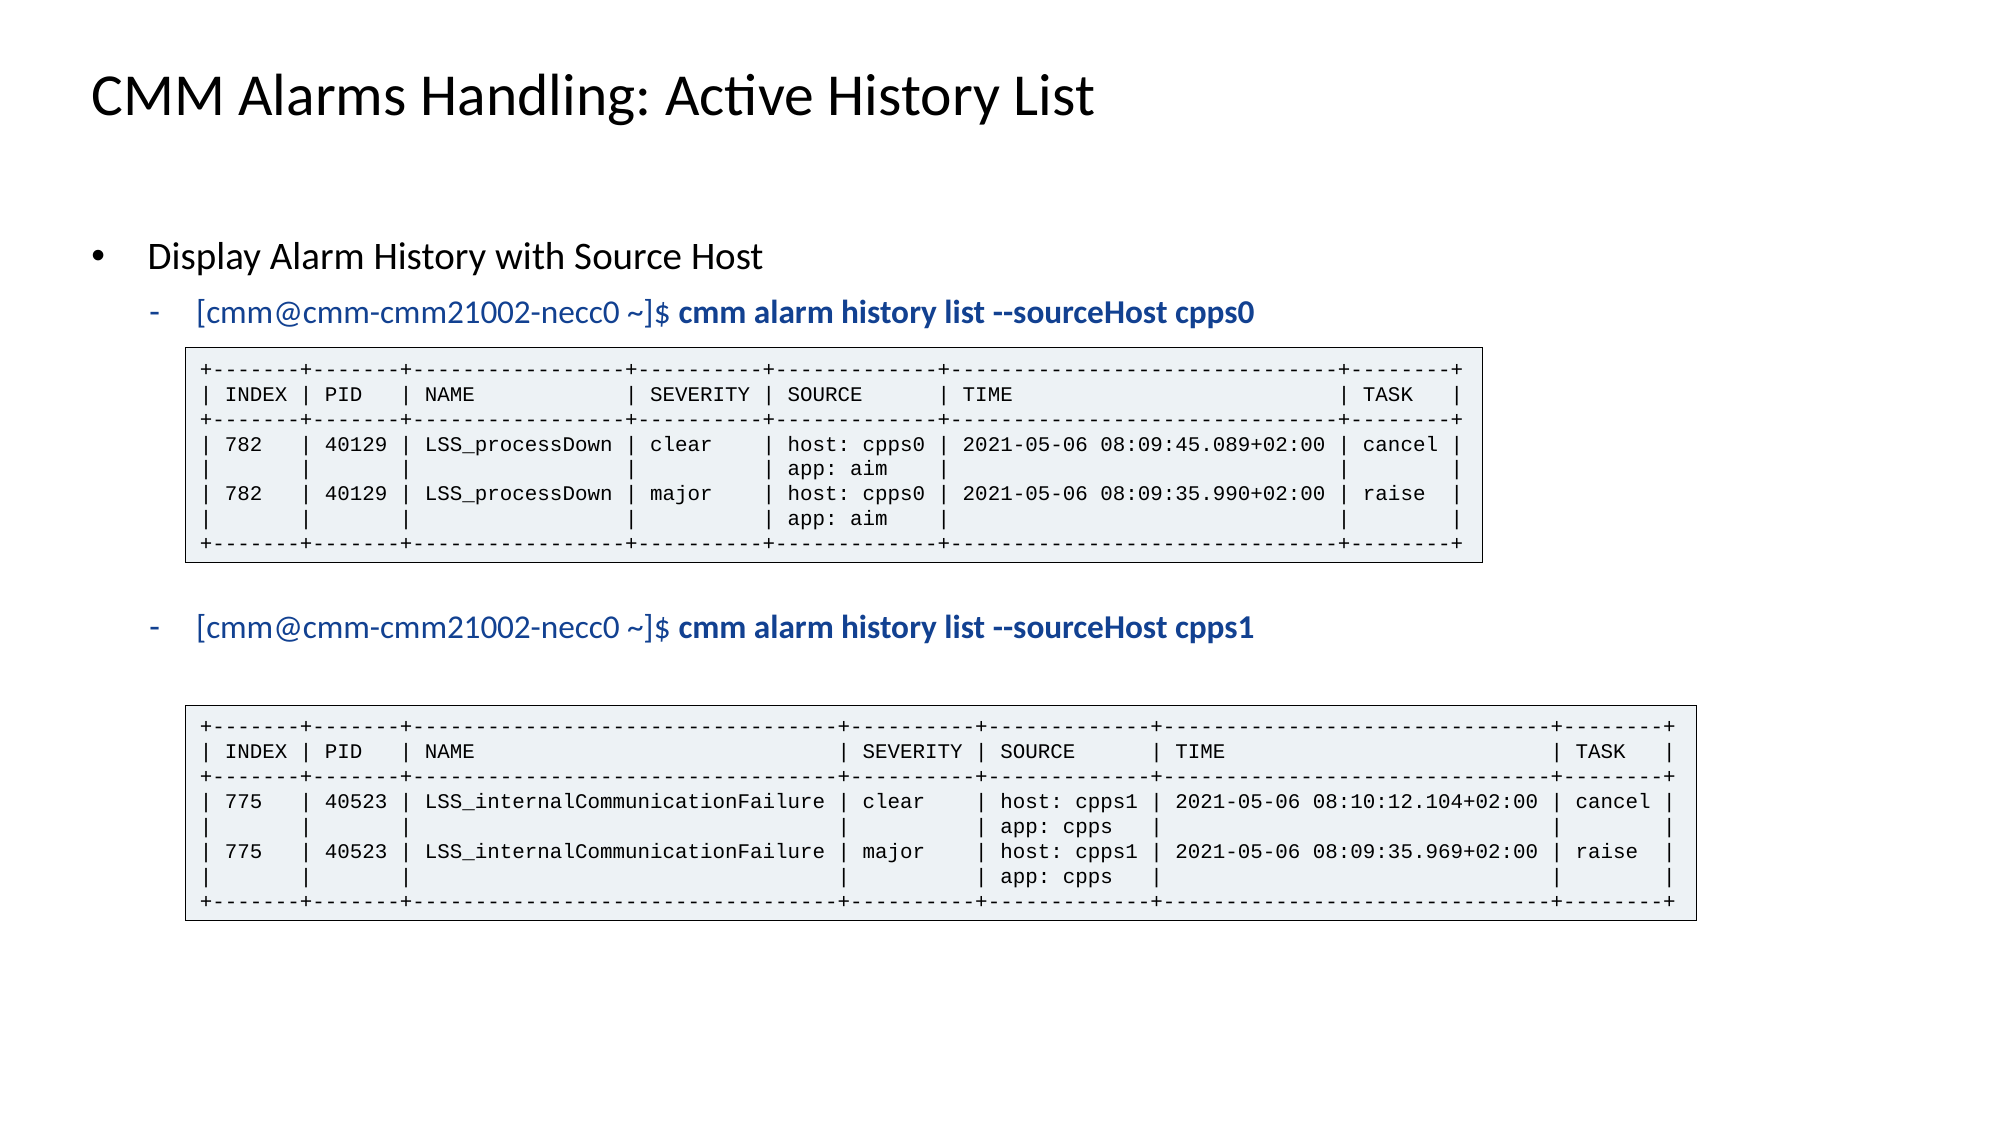

Slide excluded from Table of Contents
# CMM Alarms Handling: Active History List
Display Alarm History with Source Host
[cmm@cmm-cmm21002-necc0 ~]$ cmm alarm history list --sourceHost cpps0

[cmm@cmm-cmm21002-necc0 ~]$ cmm alarm history list --sourceHost cpps1

+-------+-------+-----------------+----------+-------------+-------------------------------+--------+
| INDEX | PID   | NAME            | SEVERITY | SOURCE      | TIME                          | TASK   |
+-------+-------+-----------------+----------+-------------+-------------------------------+--------+
| 782   | 40129 | LSS_processDown | clear    | host: cpps0 | 2021-05-06 08:09:45.089+02:00 | cancel |
|       |       |                 |          | app: aim    |                               |        |
| 782   | 40129 | LSS_processDown | major    | host: cpps0 | 2021-05-06 08:09:35.990+02:00 | raise  |
|       |       |                 |          | app: aim    |                               |        |
+-------+-------+-----------------+----------+-------------+-------------------------------+--------+
+-------+-------+----------------------------------+----------+-------------+-------------------------------+--------+
| INDEX | PID   | NAME                             | SEVERITY | SOURCE      | TIME                          | TASK   |
+-------+-------+----------------------------------+----------+-------------+-------------------------------+--------+
| 775   | 40523 | LSS_internalCommunicationFailure | clear    | host: cpps1 | 2021-05-06 08:10:12.104+02:00 | cancel |
|       |       |                                  |          | app: cpps   |                               |        |
| 775   | 40523 | LSS_internalCommunicationFailure | major    | host: cpps1 | 2021-05-06 08:09:35.969+02:00 | raise  |
|       |       |                                  |          | app: cpps   |                               |        |
+-------+-------+----------------------------------+----------+-------------+-------------------------------+--------+